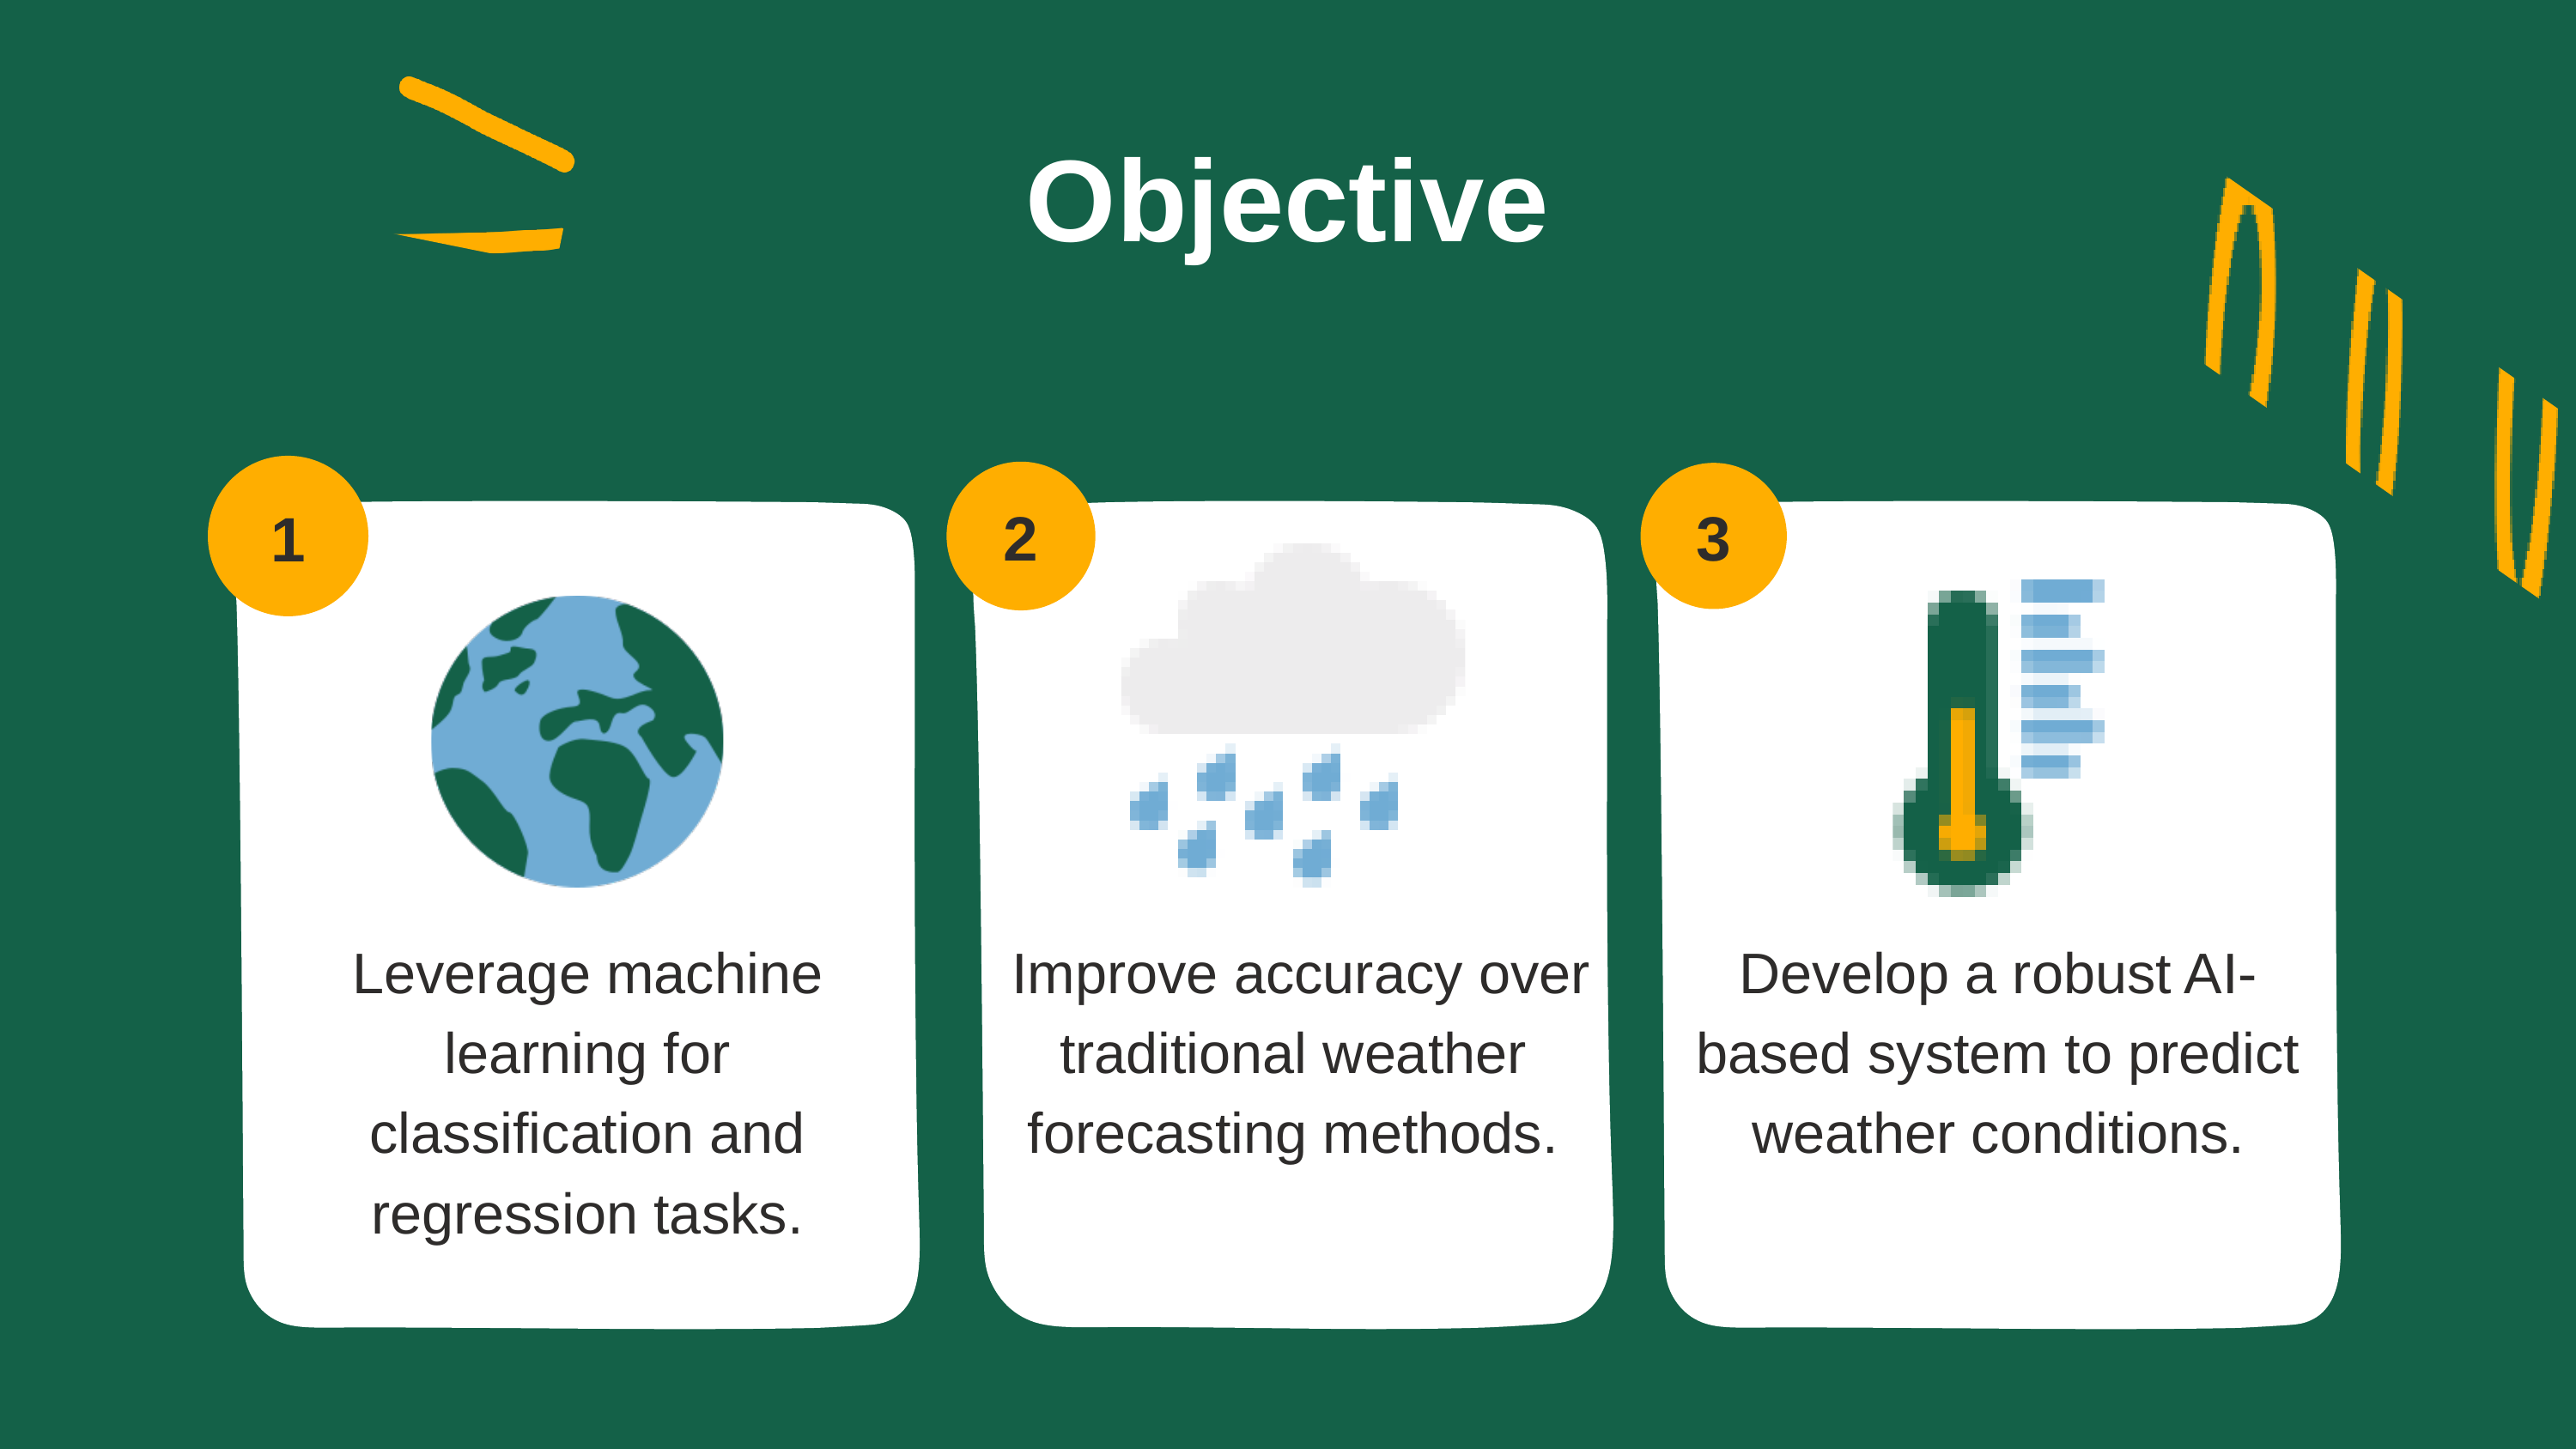

Objective

1

2

3

Leverage machine learning for classification and regression tasks.​
 Improve accuracy over traditional weather forecasting methods.​
Develop a robust AI-based system to predict weather conditions.​